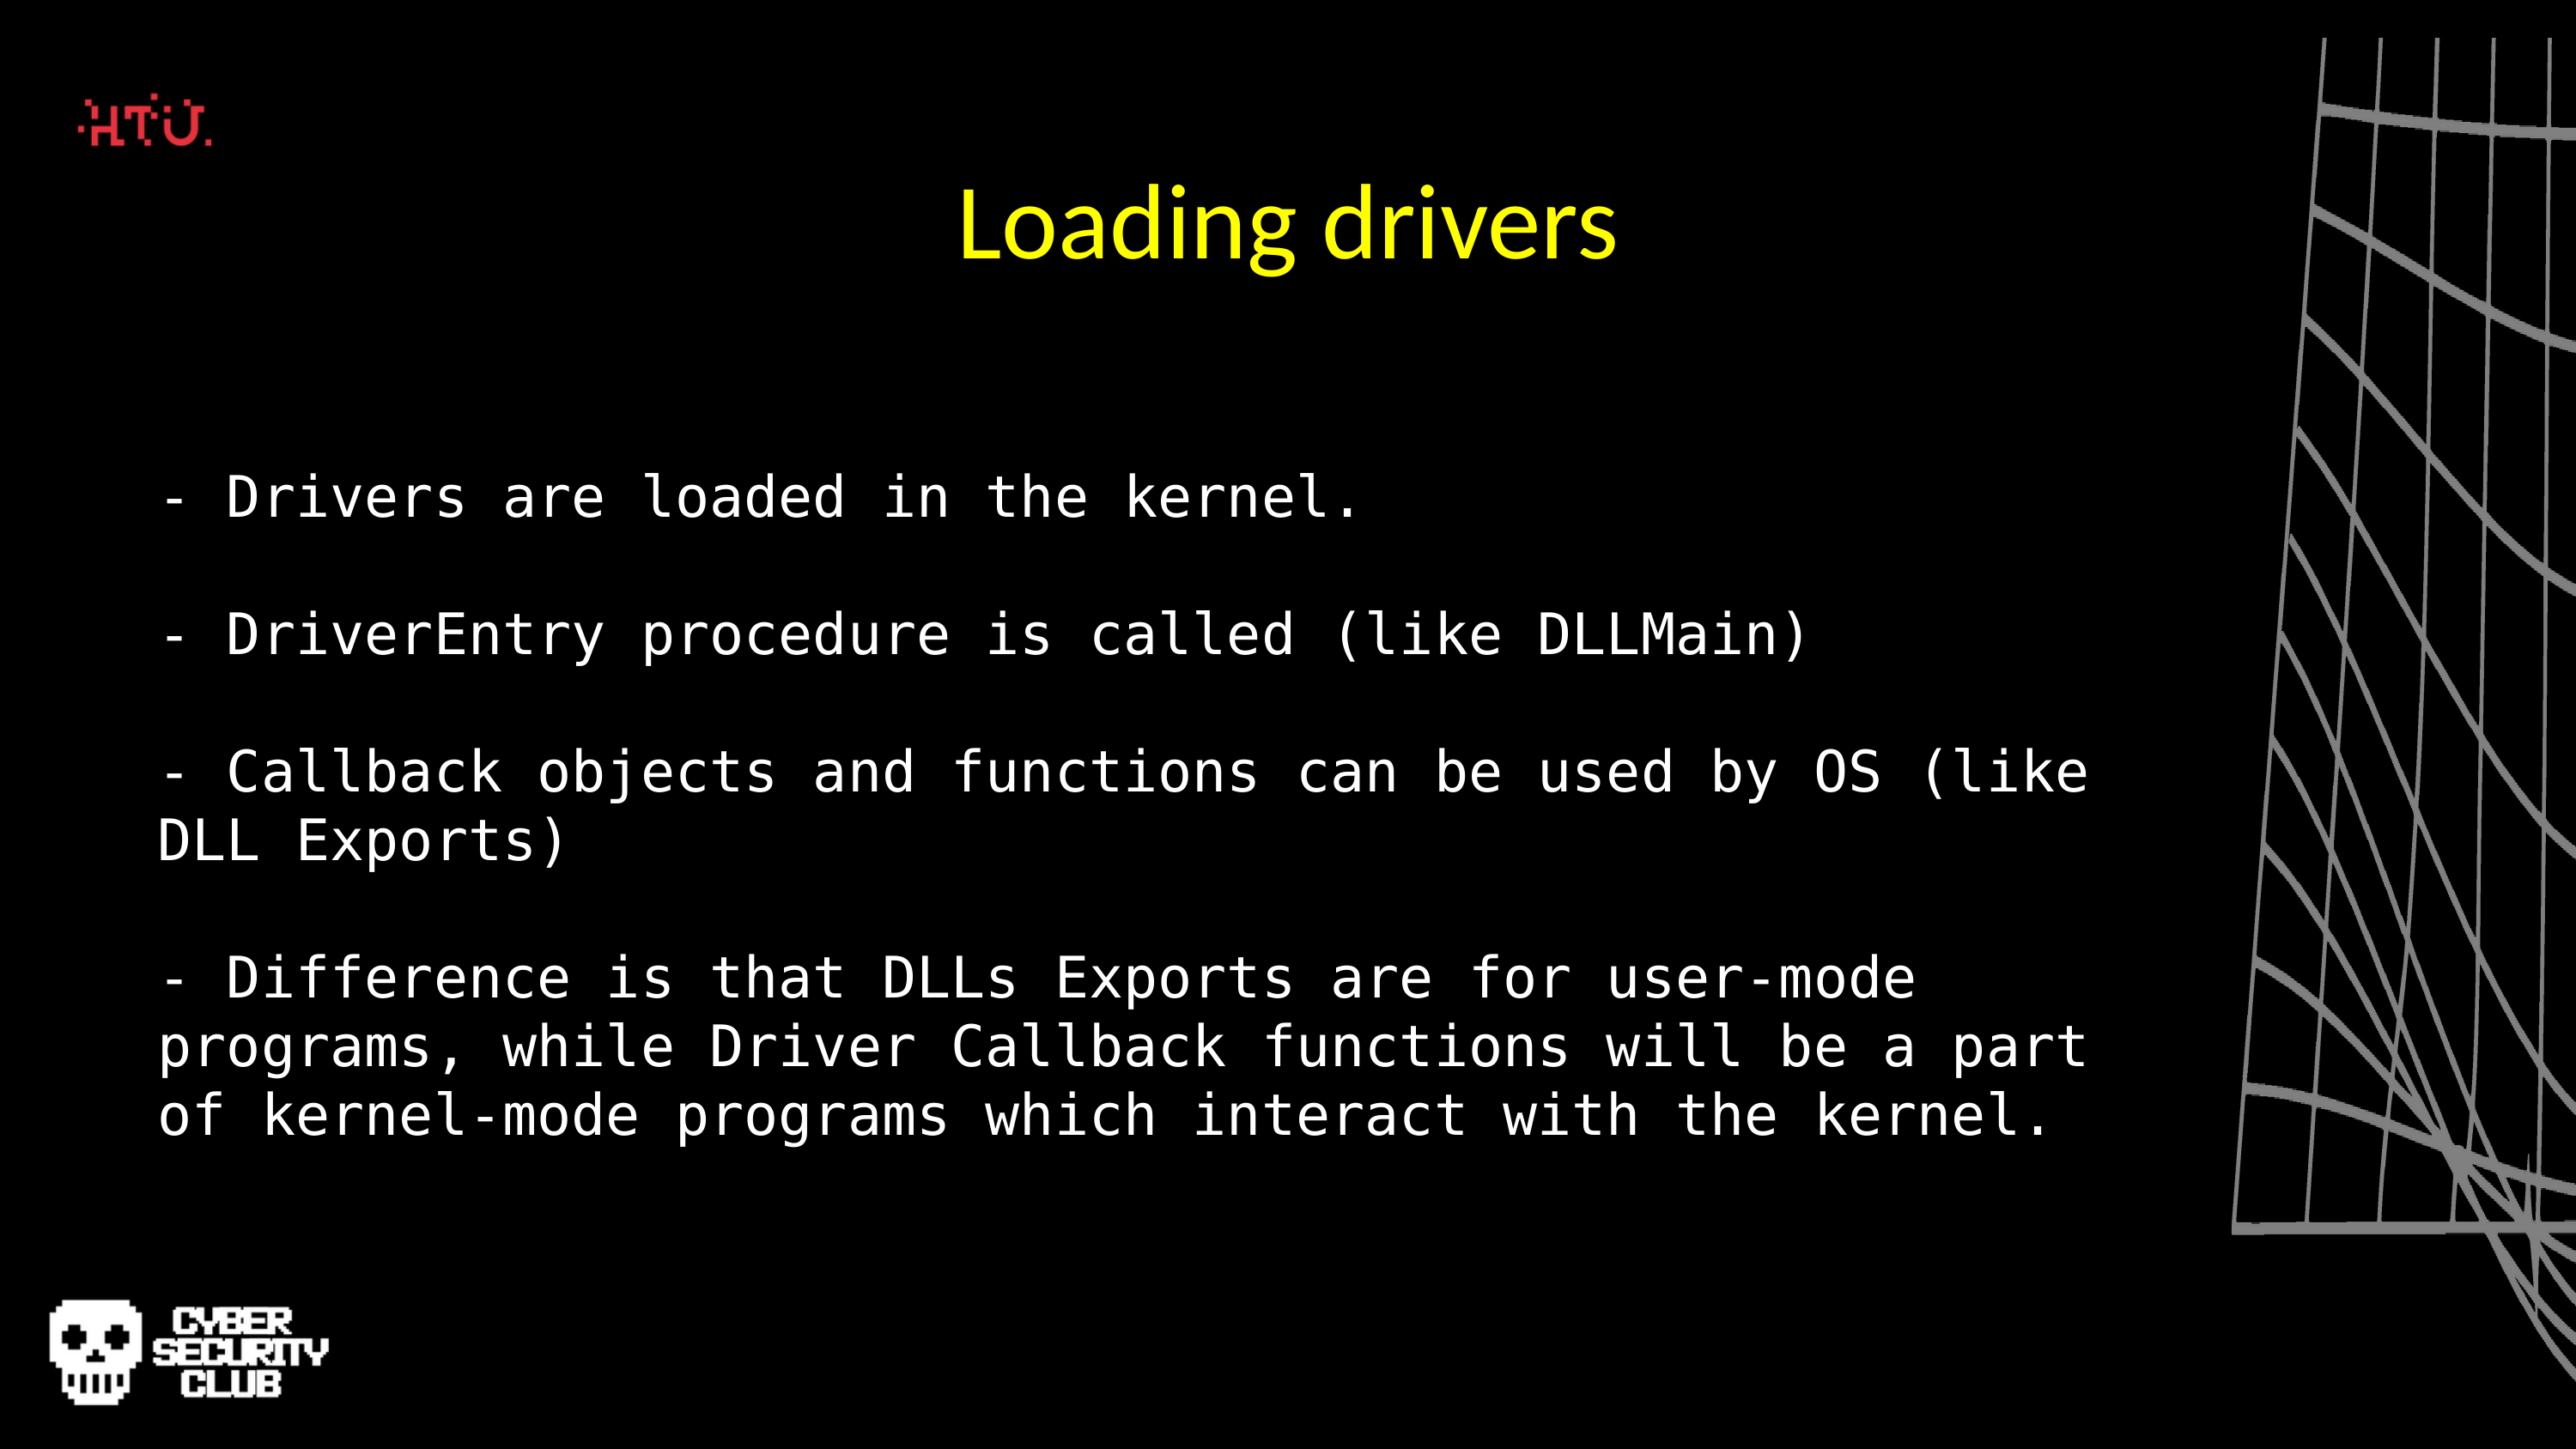

Loading drivers

- Drivers are loaded in the kernel.

- DriverEntry procedure is called (like DLLMain)

- Callback objects and functions can be used by OS (like DLL Exports)

- Difference is that DLLs Exports are for user-mode programs, while Driver Callback functions will be a part of kernel-mode programs which interact with the kernel.